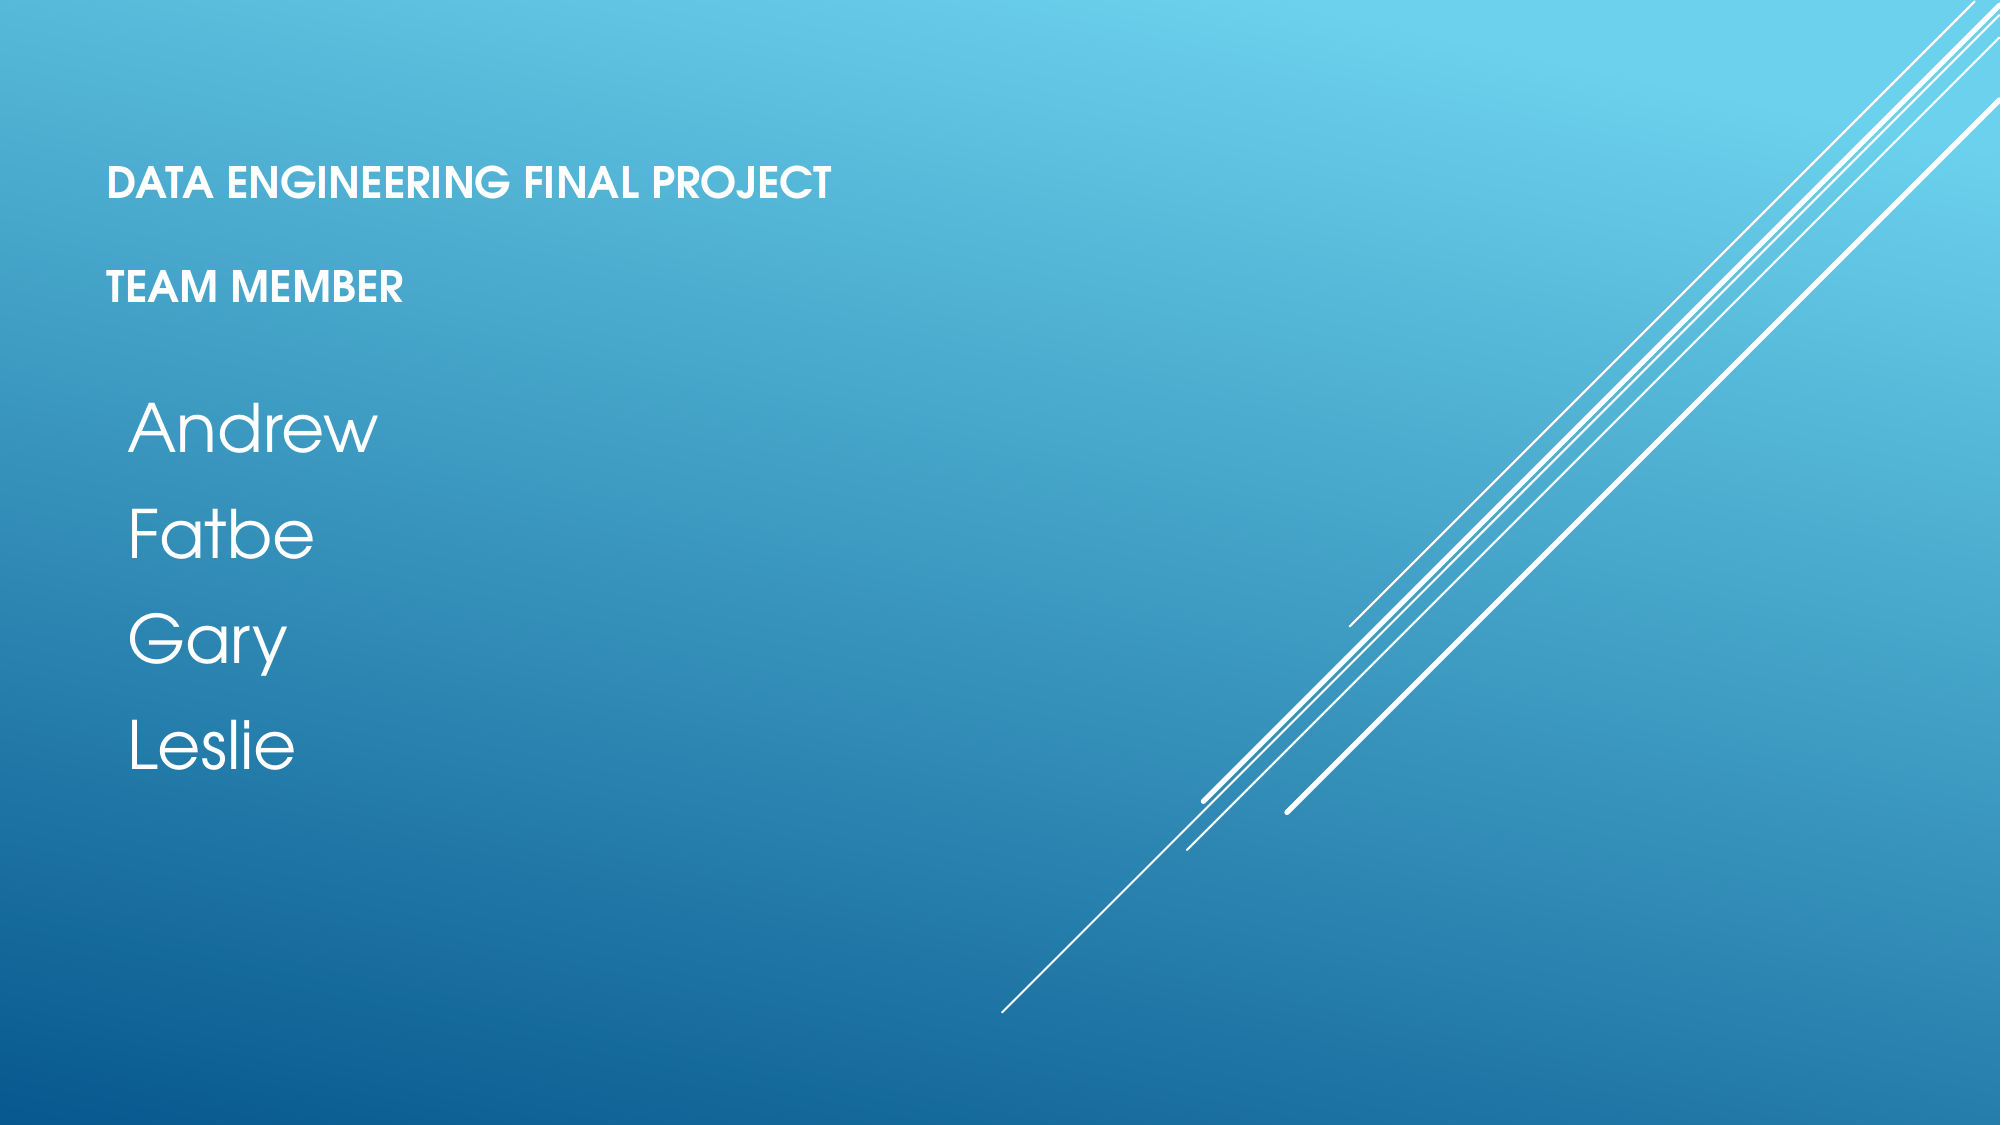

# Data engineering final project Team member
Andrew
Fatbe
Gary
Leslie